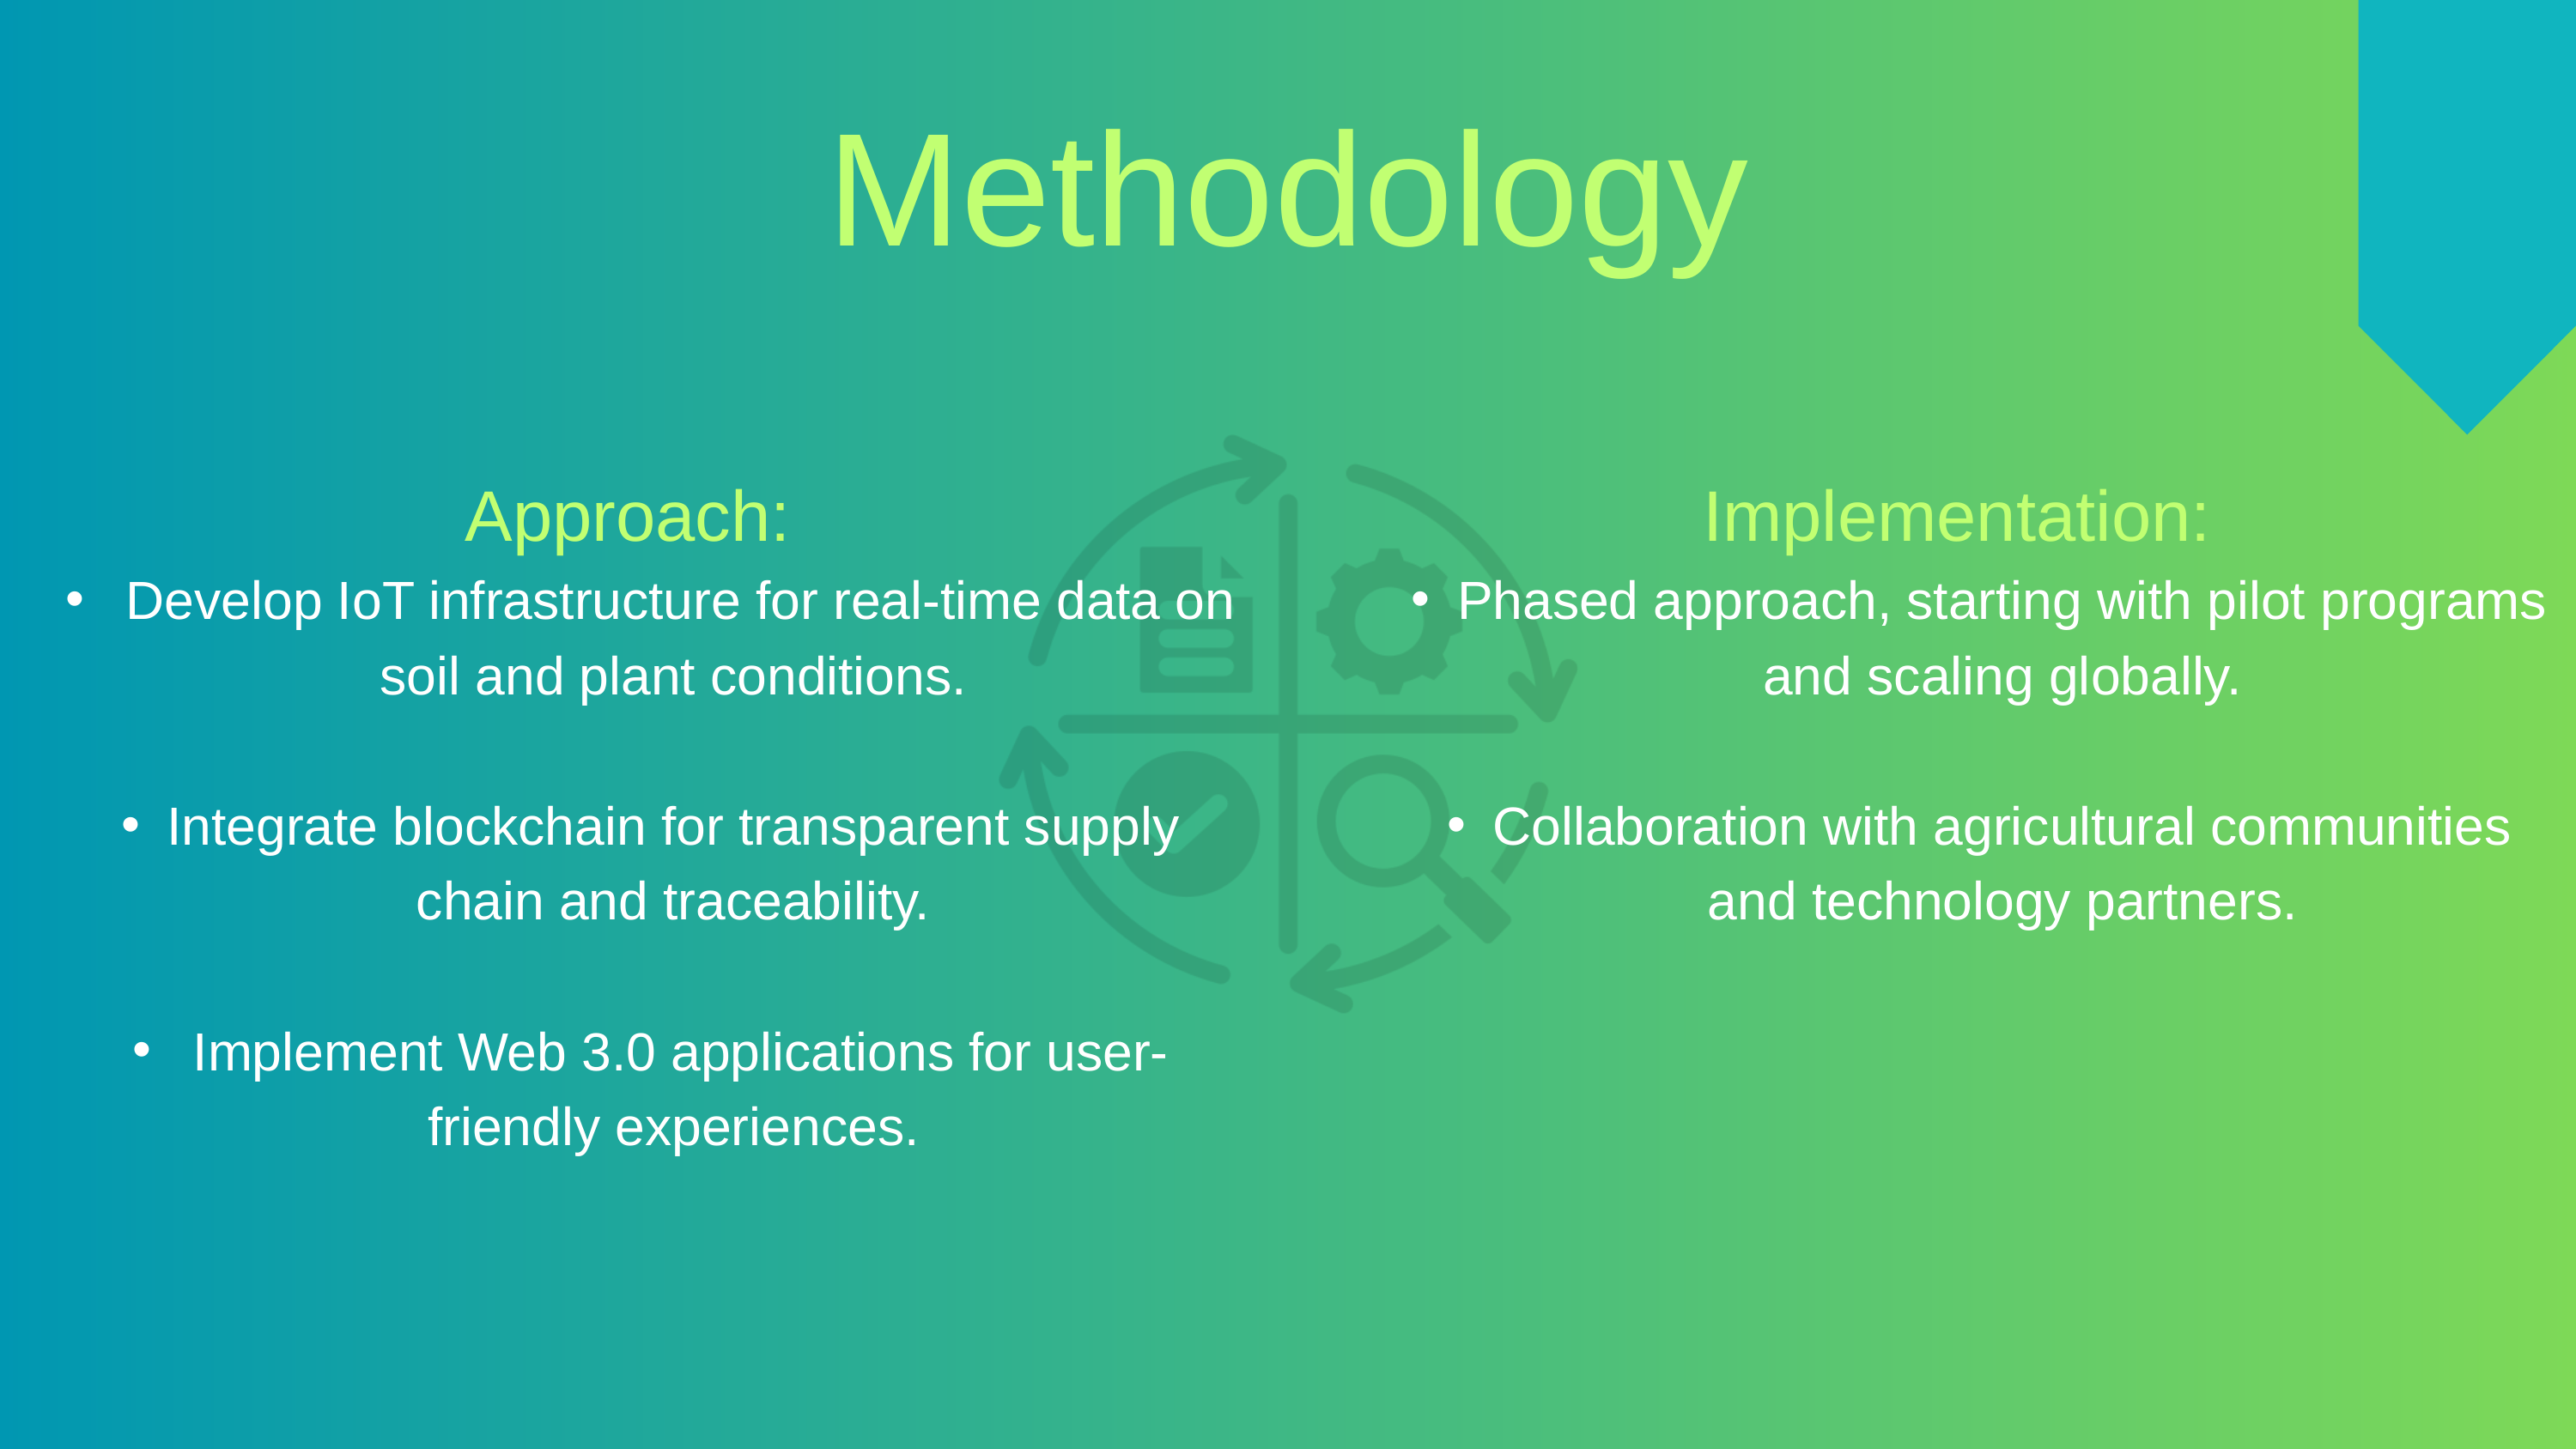

Methodology

Approach:
 Develop IoT infrastructure for real-time data on soil and plant conditions.

Integrate blockchain for transparent supply chain and traceability.

 Implement Web 3.0 applications for user-friendly experiences.

Implementation:
Phased approach, starting with pilot programs and scaling globally.

Collaboration with agricultural communities and technology partners.